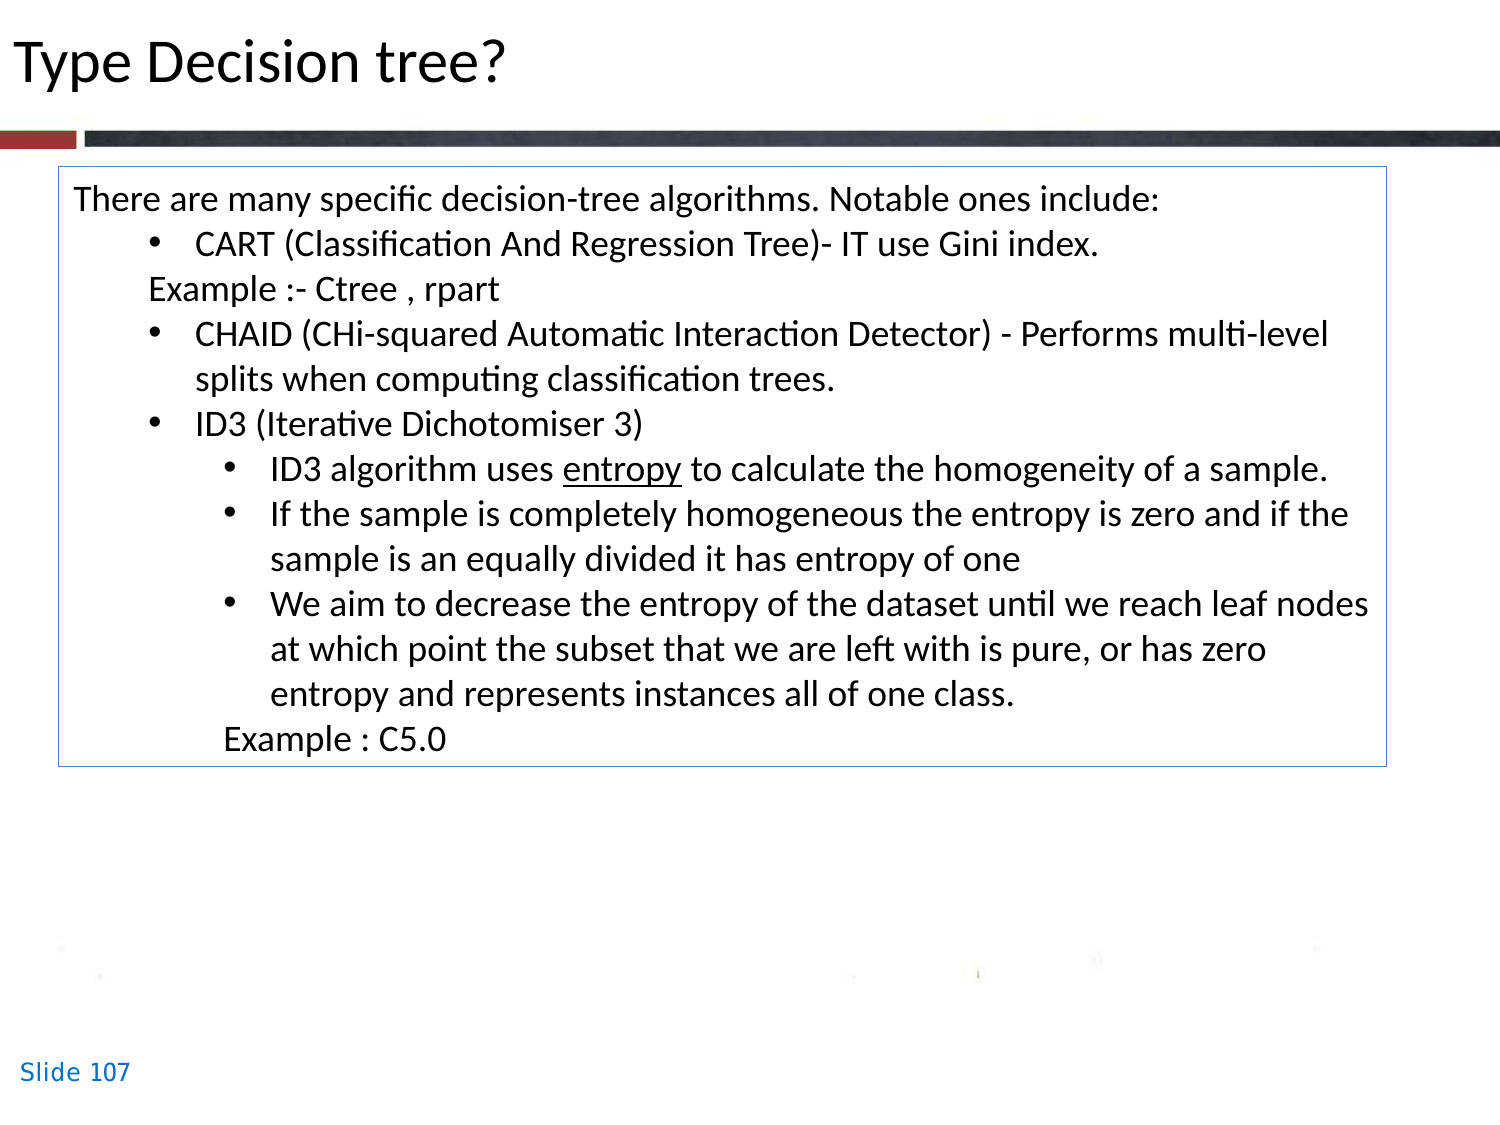

Type Decision tree?
There are many specific decision-tree algorithms. Notable ones include:
CART (Classification And Regression Tree)- IT use Gini index.
Example :- Ctree , rpart
CHAID (CHi-squared Automatic Interaction Detector) - Performs multi-level splits when computing classification trees.
ID3 (Iterative Dichotomiser 3)
ID3 algorithm uses entropy to calculate the homogeneity of a sample.
If the sample is completely homogeneous the entropy is zero and if the sample is an equally divided it has entropy of one
We aim to decrease the entropy of the dataset until we reach leaf nodes at which point the subset that we are left with is pure, or has zero entropy and represents instances all of one class.
Example : C5.0